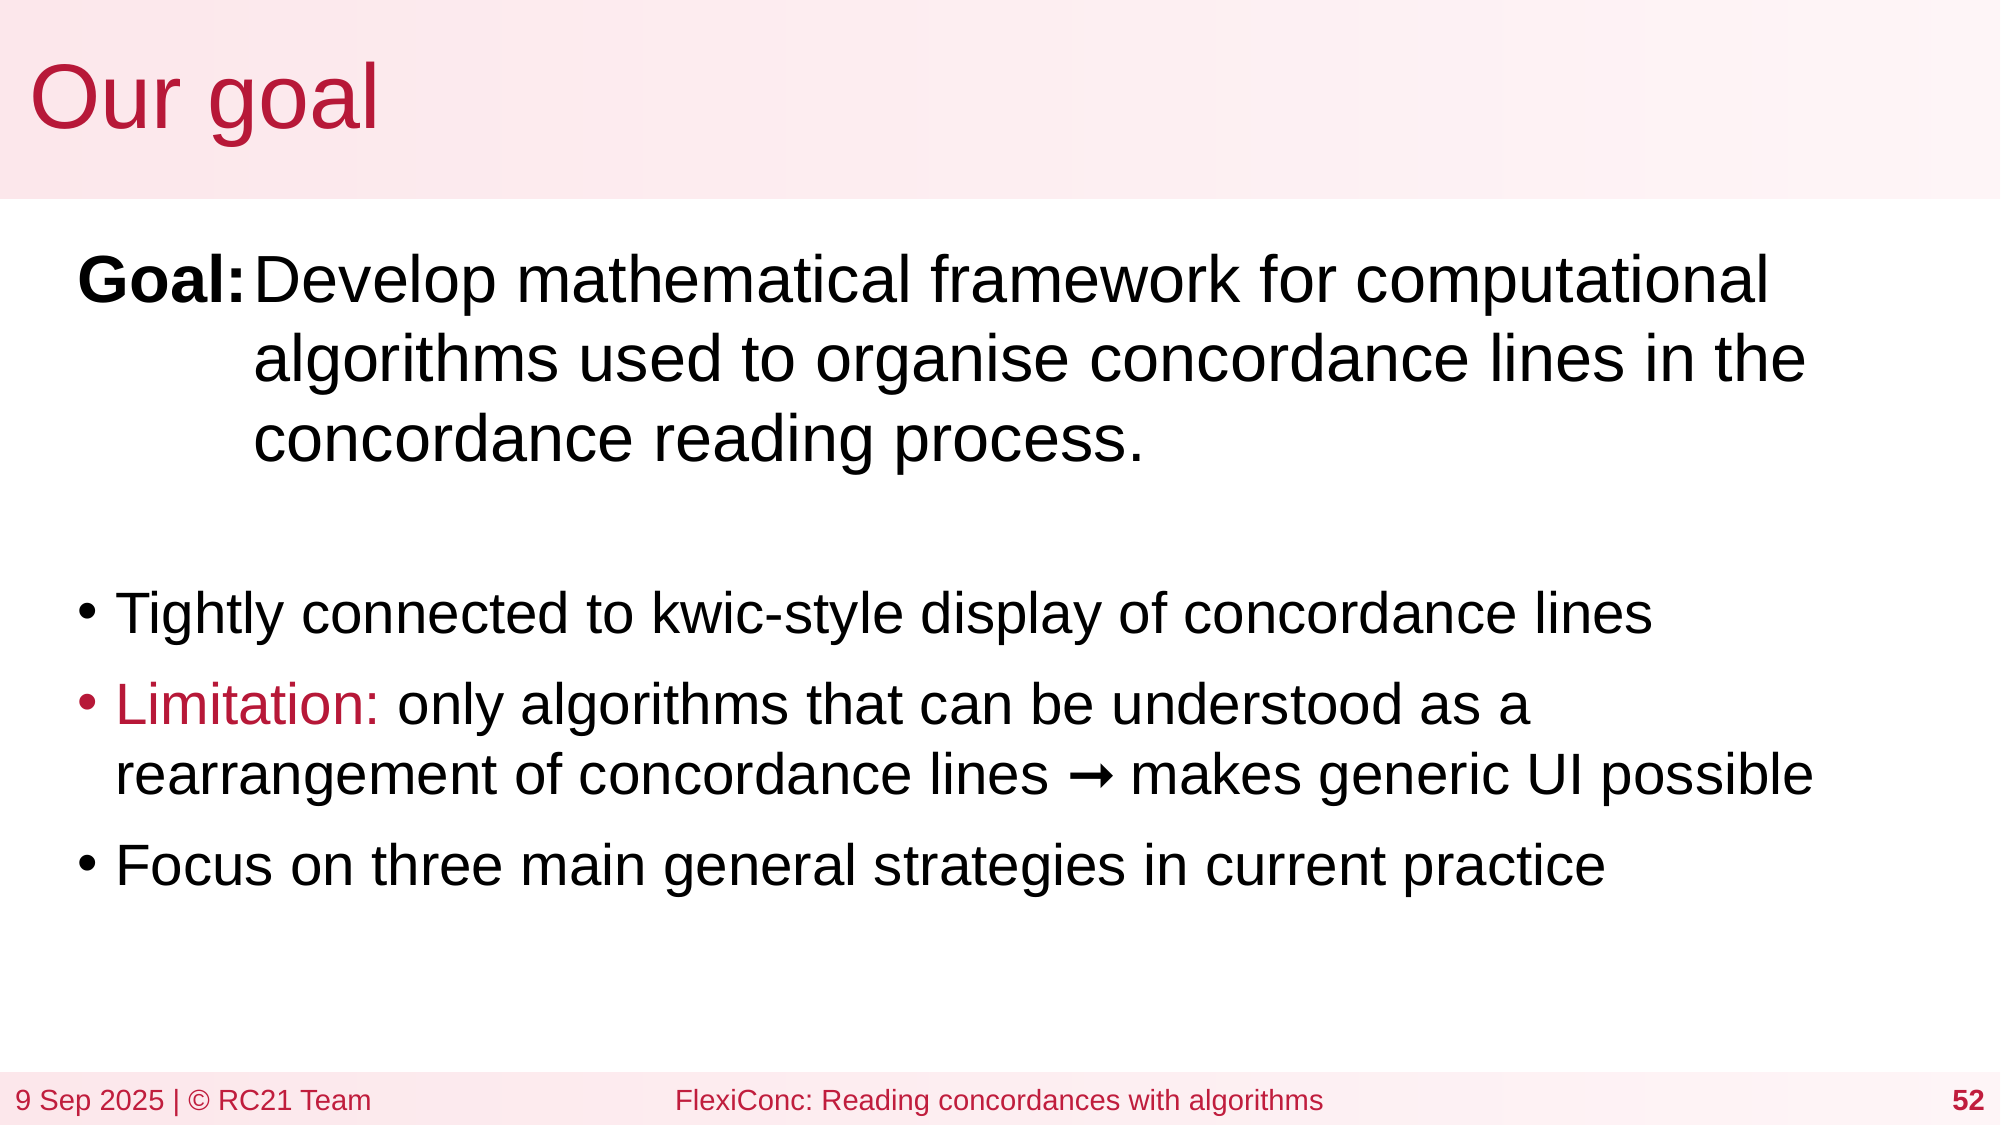

# Our goal
Goal:	Develop mathematical framework for computational algorithms used to organise concordance lines in the concordance reading process.

Tightly connected to kwic-style display of concordance lines
Limitation: only algorithms that can be understood as a rearrangement of concordance lines ➞ makes generic UI possible
Focus on three main general strategies in current practice
FlexiConc: Reading concordances with algorithms
9 Sep 2025 | © RC21 Team
52